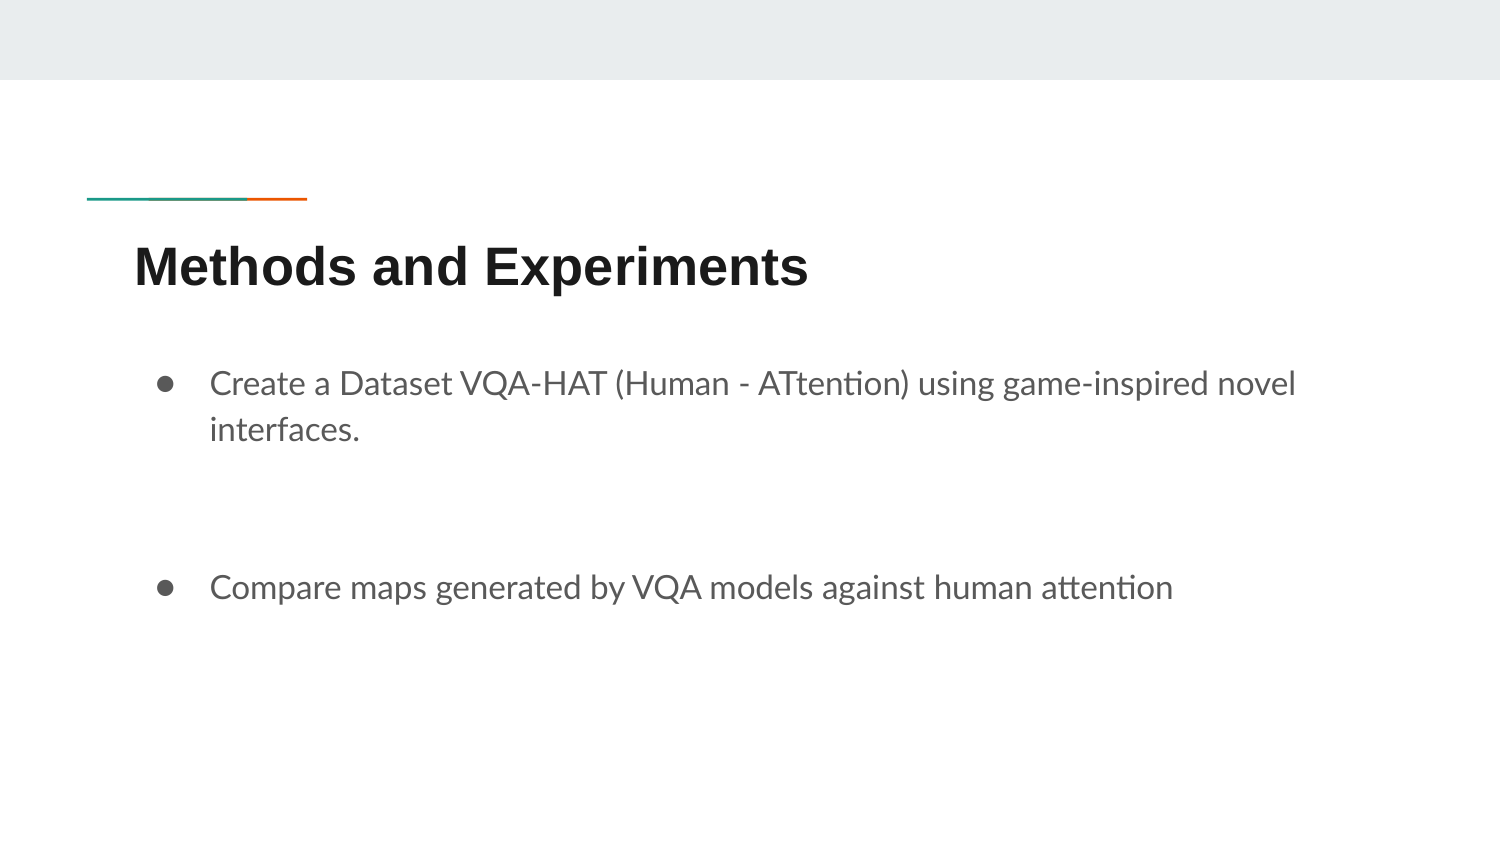

# Methods and Experiments
Create a Dataset VQA-HAT (Human - ATtention) using game-inspired novel interfaces.

Compare maps generated by VQA models against human attention